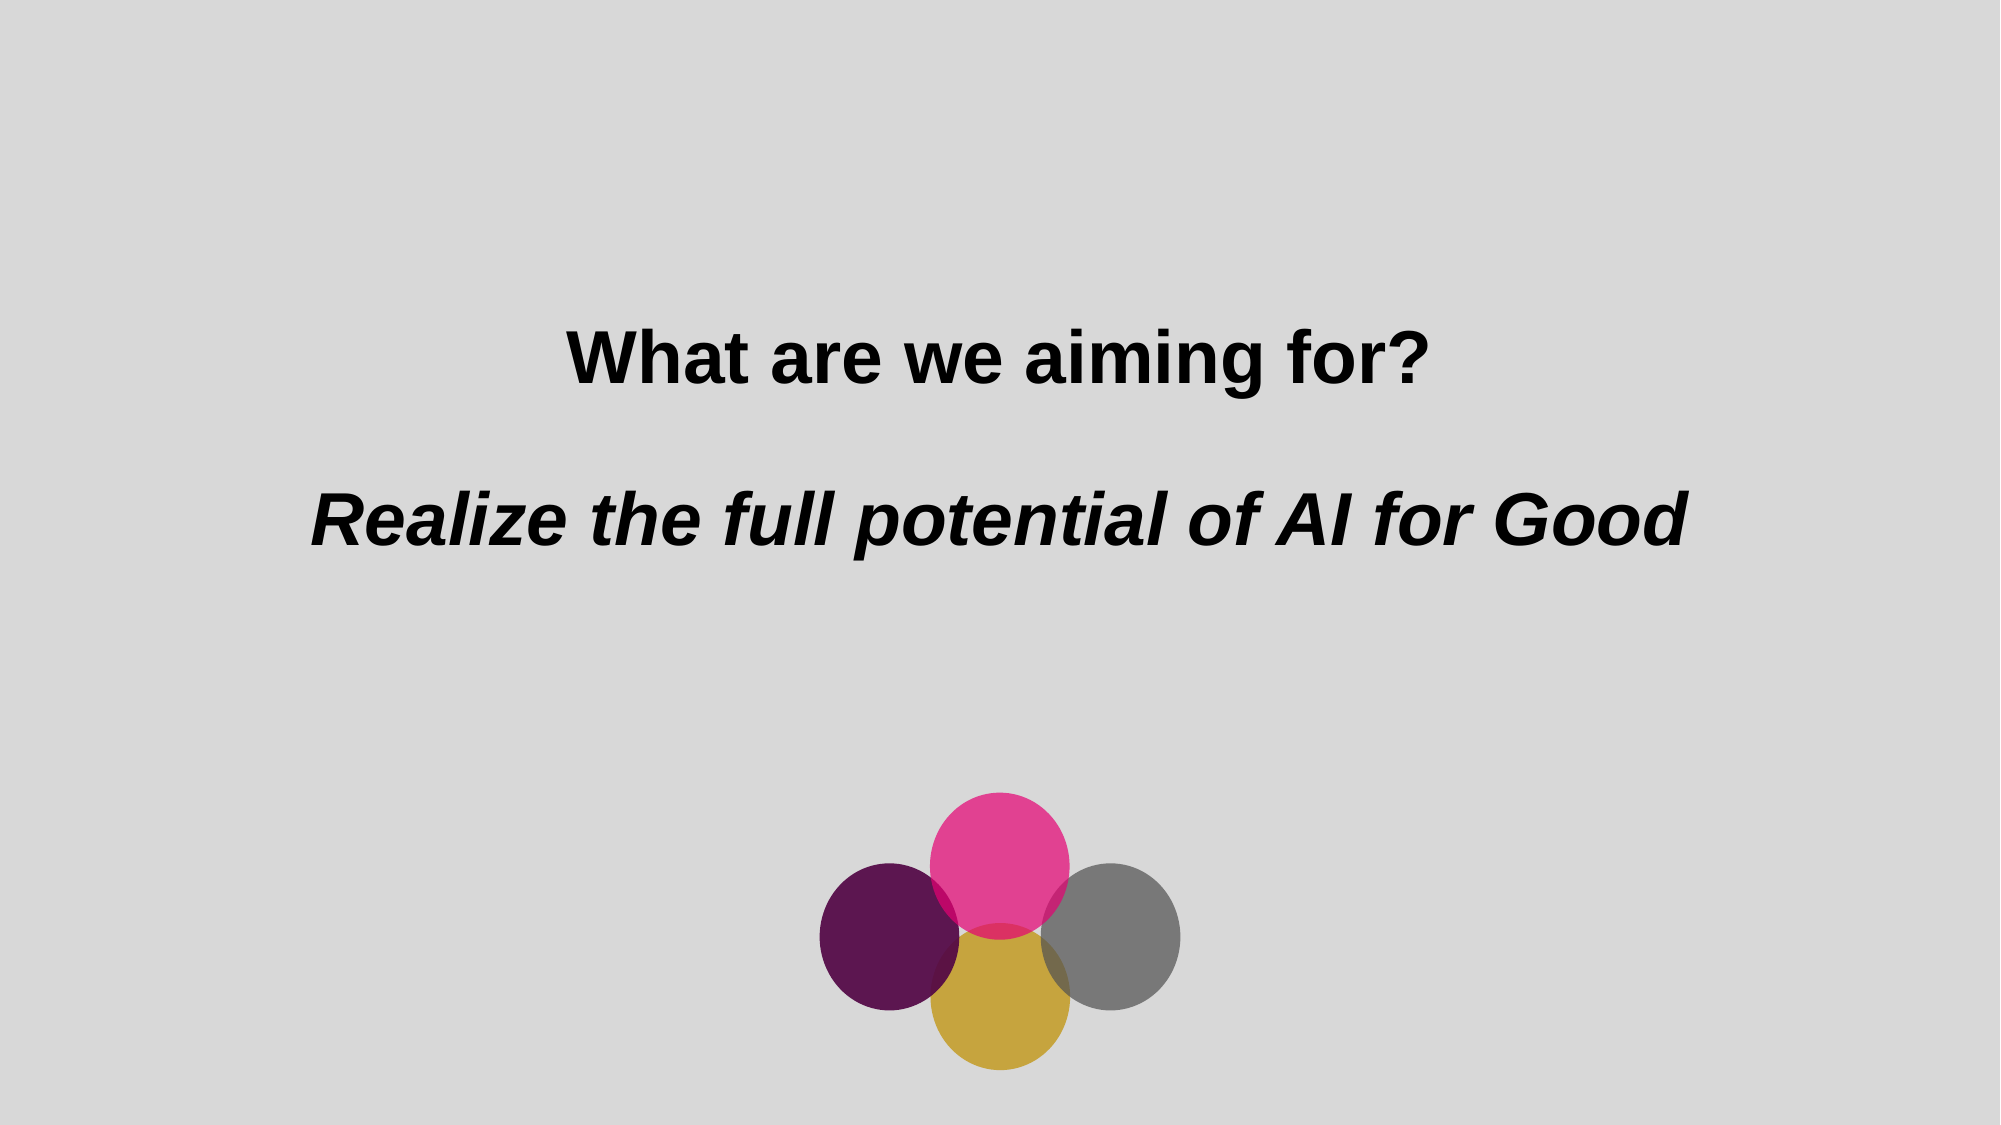

What are we aiming for?

Realize the full potential of AI for Good